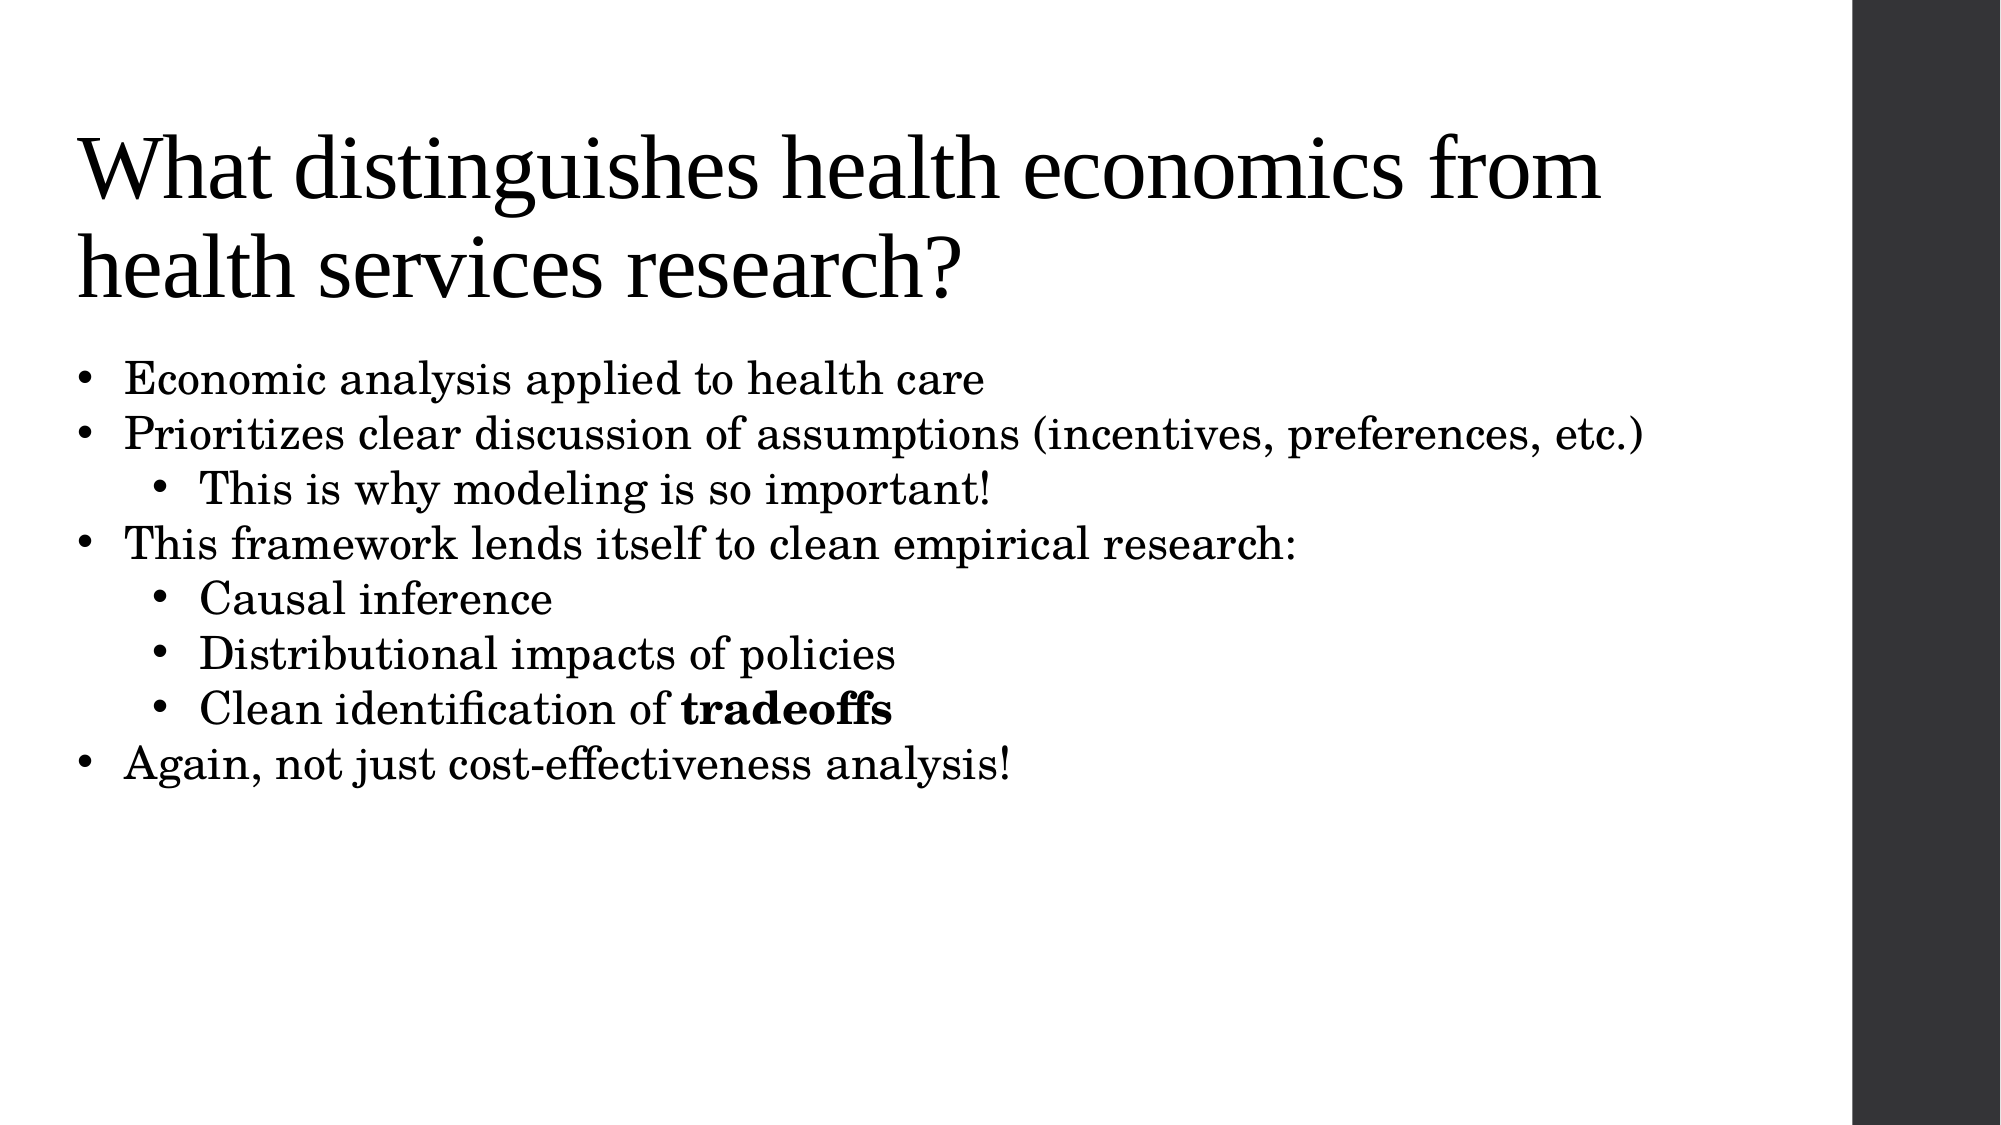

What distinguishes health economics from health services research?

Economic analysis applied to health care
Prioritizes clear discussion of assumptions (incentives, preferences, etc.)
This is why modeling is so important!
This framework lends itself to clean empirical research:
Causal inference
Distributional impacts of policies
Clean identification of tradeoffs
Again, not just cost-effectiveness analysis!